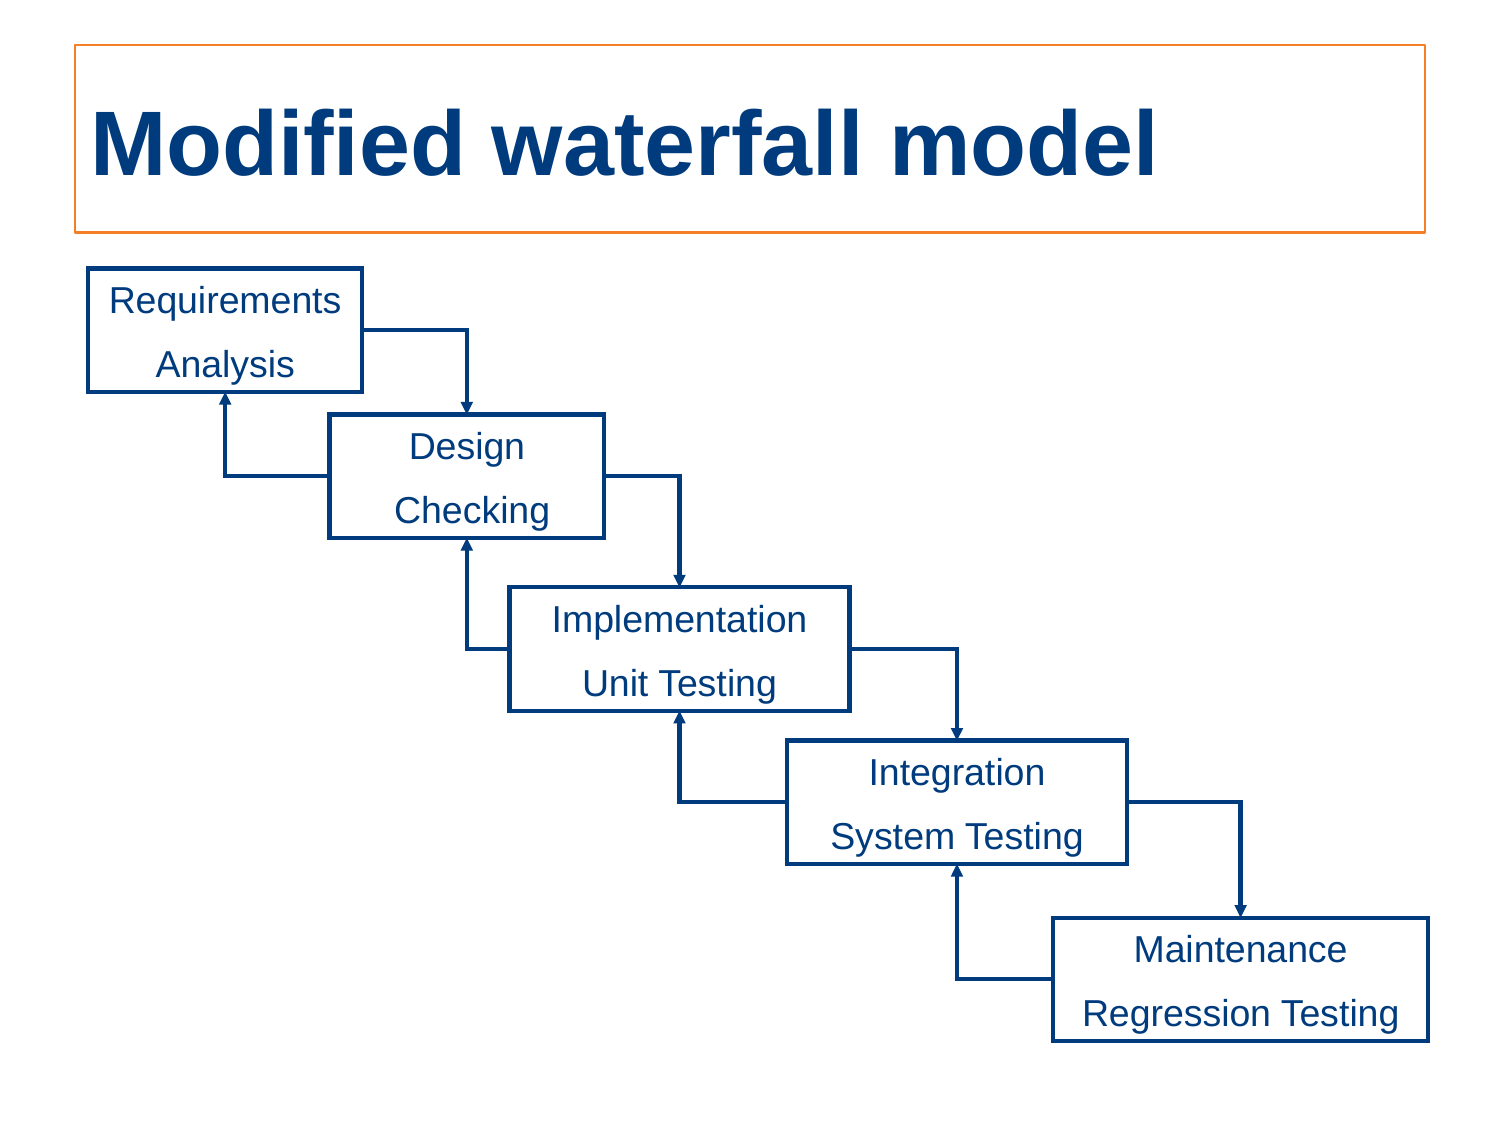

# Modified waterfall model
Requirements
Analysis
Design
 Checking
Implementation
Unit Testing
Integration
System Testing
Maintenance
Regression Testing